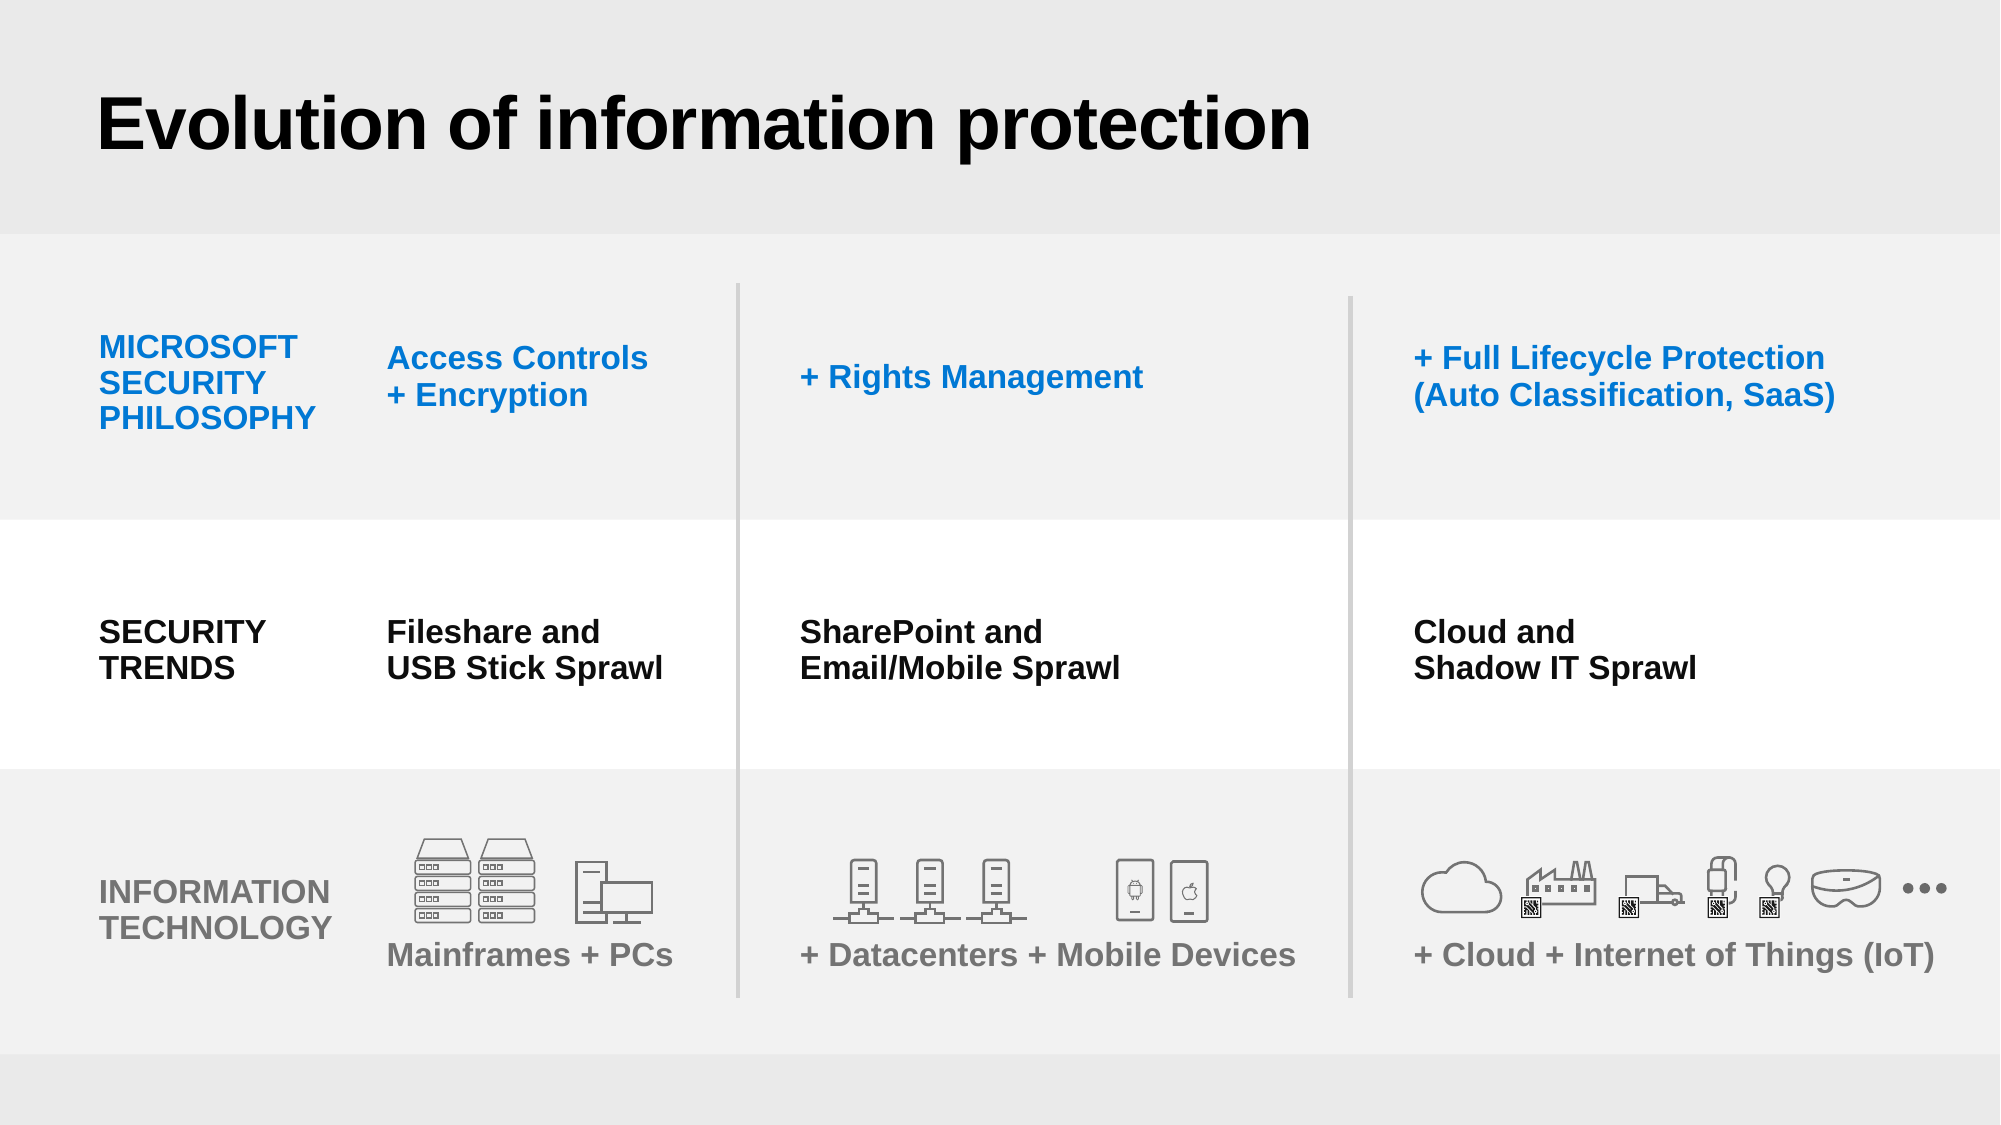

# Evolution of information protection

MICROSOFT SECURITY PHILOSOPHY
Access Controls
+ Encryption
+ Full Lifecycle Protection
(Auto Classification, SaaS)
+ Rights Management

SECURITY
TRENDS
Fileshare and
USB Stick Sprawl
SharePoint and
Email/Mobile Sprawl
Cloud and
Shadow IT Sprawl

Mainframes + PCs
INFORMATION TECHNOLOGY

+ Datacenters + Mobile Devices

+ Cloud + Internet of Things (IoT)